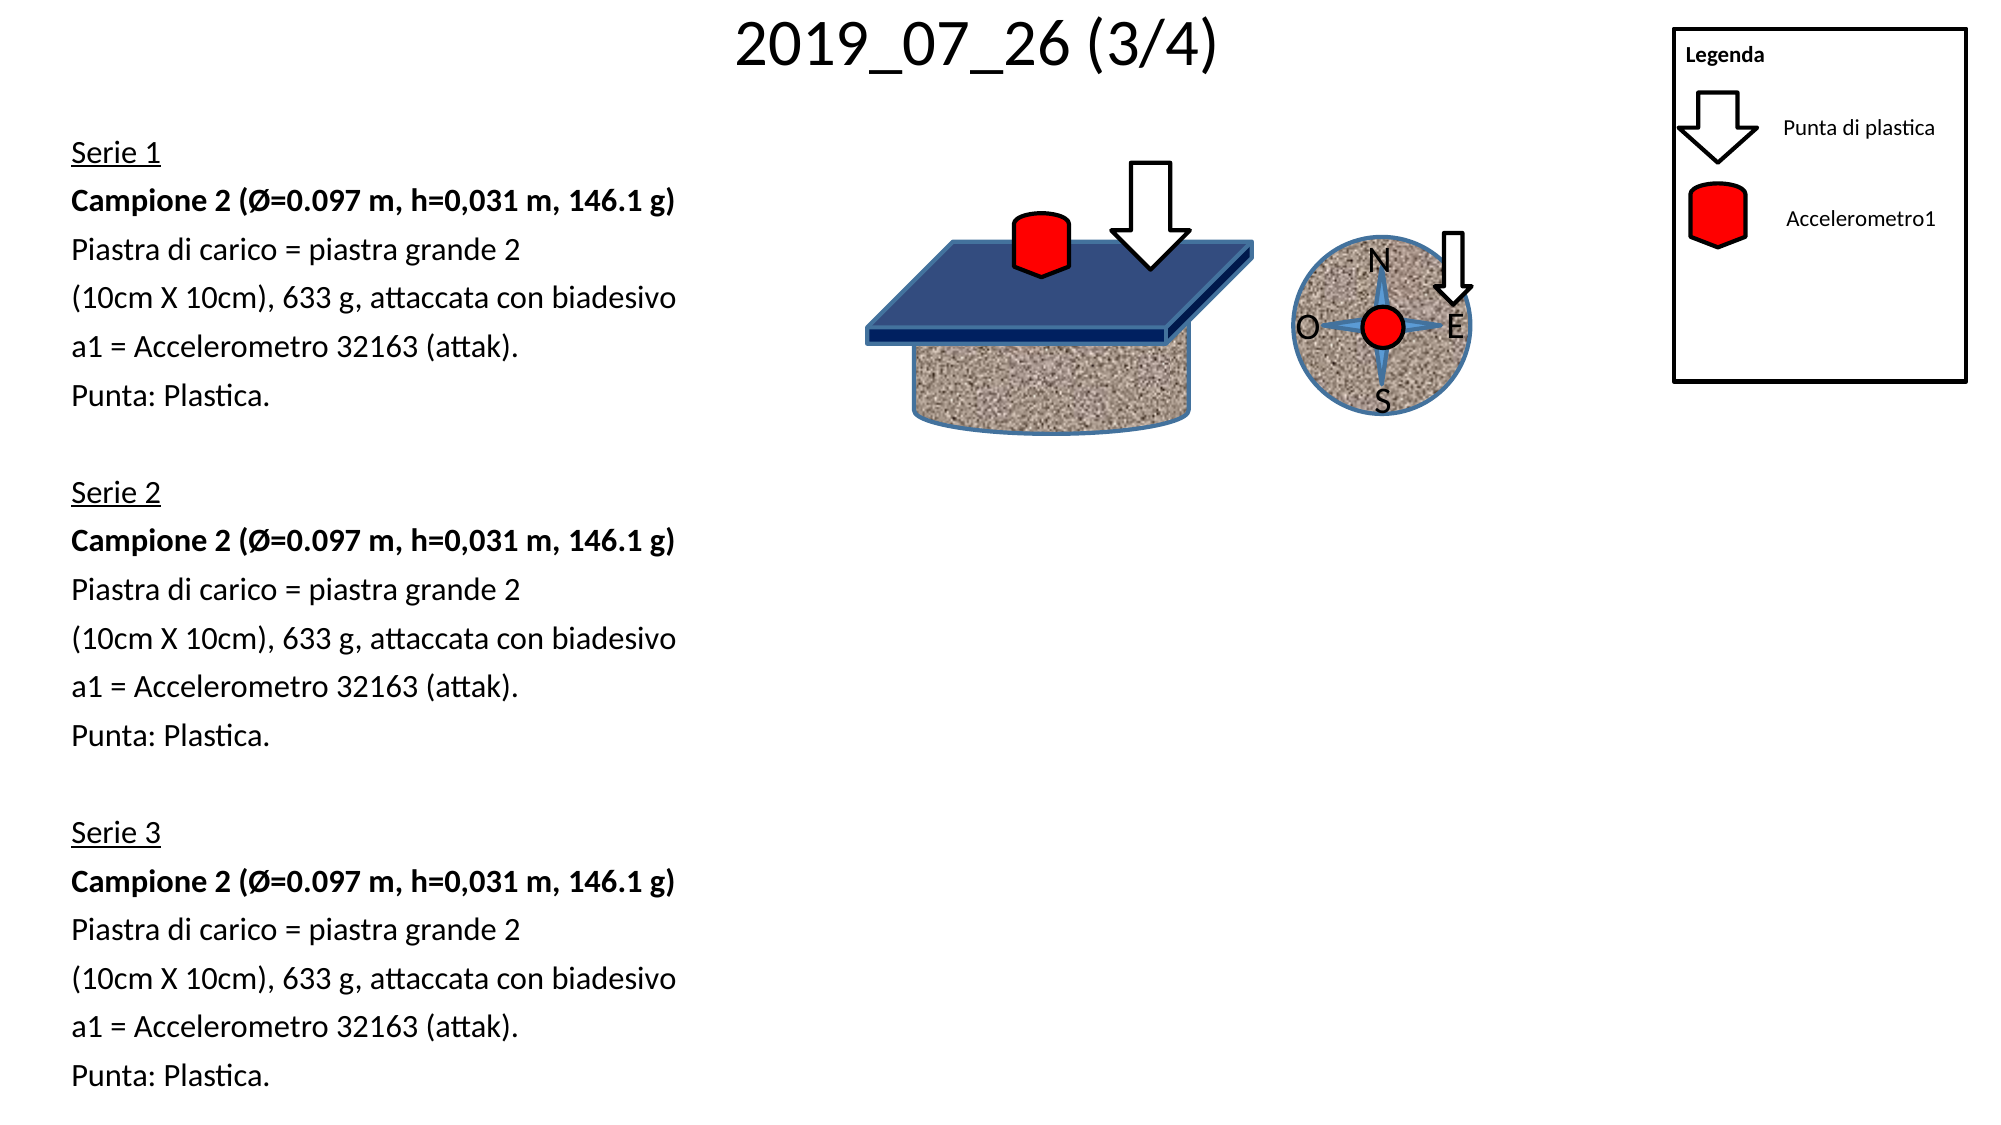

2019_07_26 (3/4)

Legenda

Accelerometro1

Punta di plastica
Serie 1
Campione 2 (Ø=0.097 m, h=0,031 m, 146.1 g)
Piastra di carico = piastra grande 2
(10cm X 10cm), 633 g, attaccata con biadesivo
a1 = Accelerometro 32163 (attak).
Punta: Plastica.

Serie 2
Campione 2 (Ø=0.097 m, h=0,031 m, 146.1 g)
Piastra di carico = piastra grande 2
(10cm X 10cm), 633 g, attaccata con biadesivo
a1 = Accelerometro 32163 (attak).
Punta: Plastica.

Serie 3
Campione 2 (Ø=0.097 m, h=0,031 m, 146.1 g)
Piastra di carico = piastra grande 2
(10cm X 10cm), 633 g, attaccata con biadesivo
a1 = Accelerometro 32163 (attak).
Punta: Plastica.

N

E
O

S